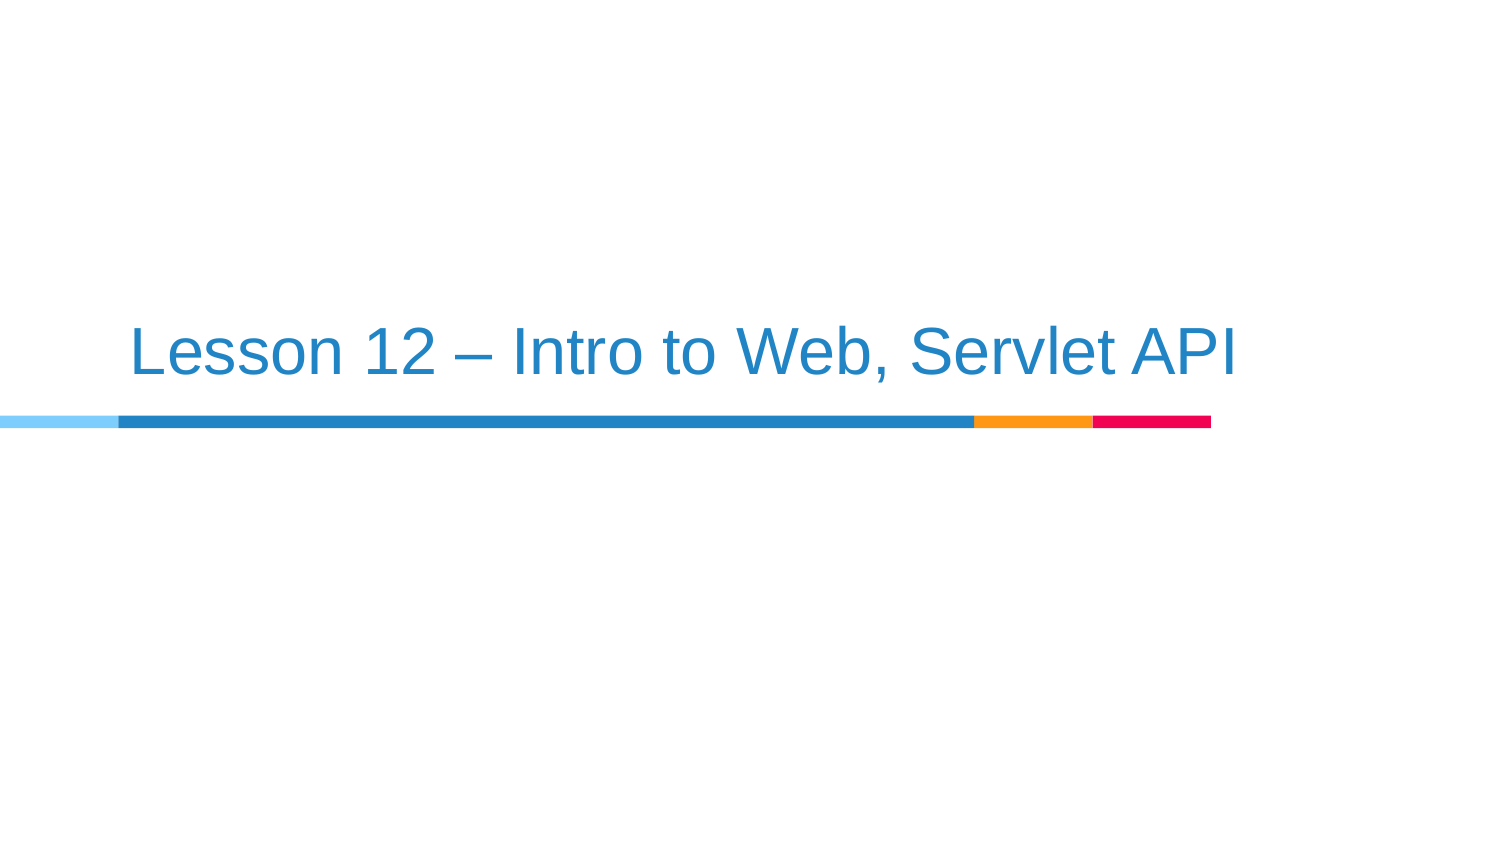

# Lesson 12 – Intro to Web, Servlet API